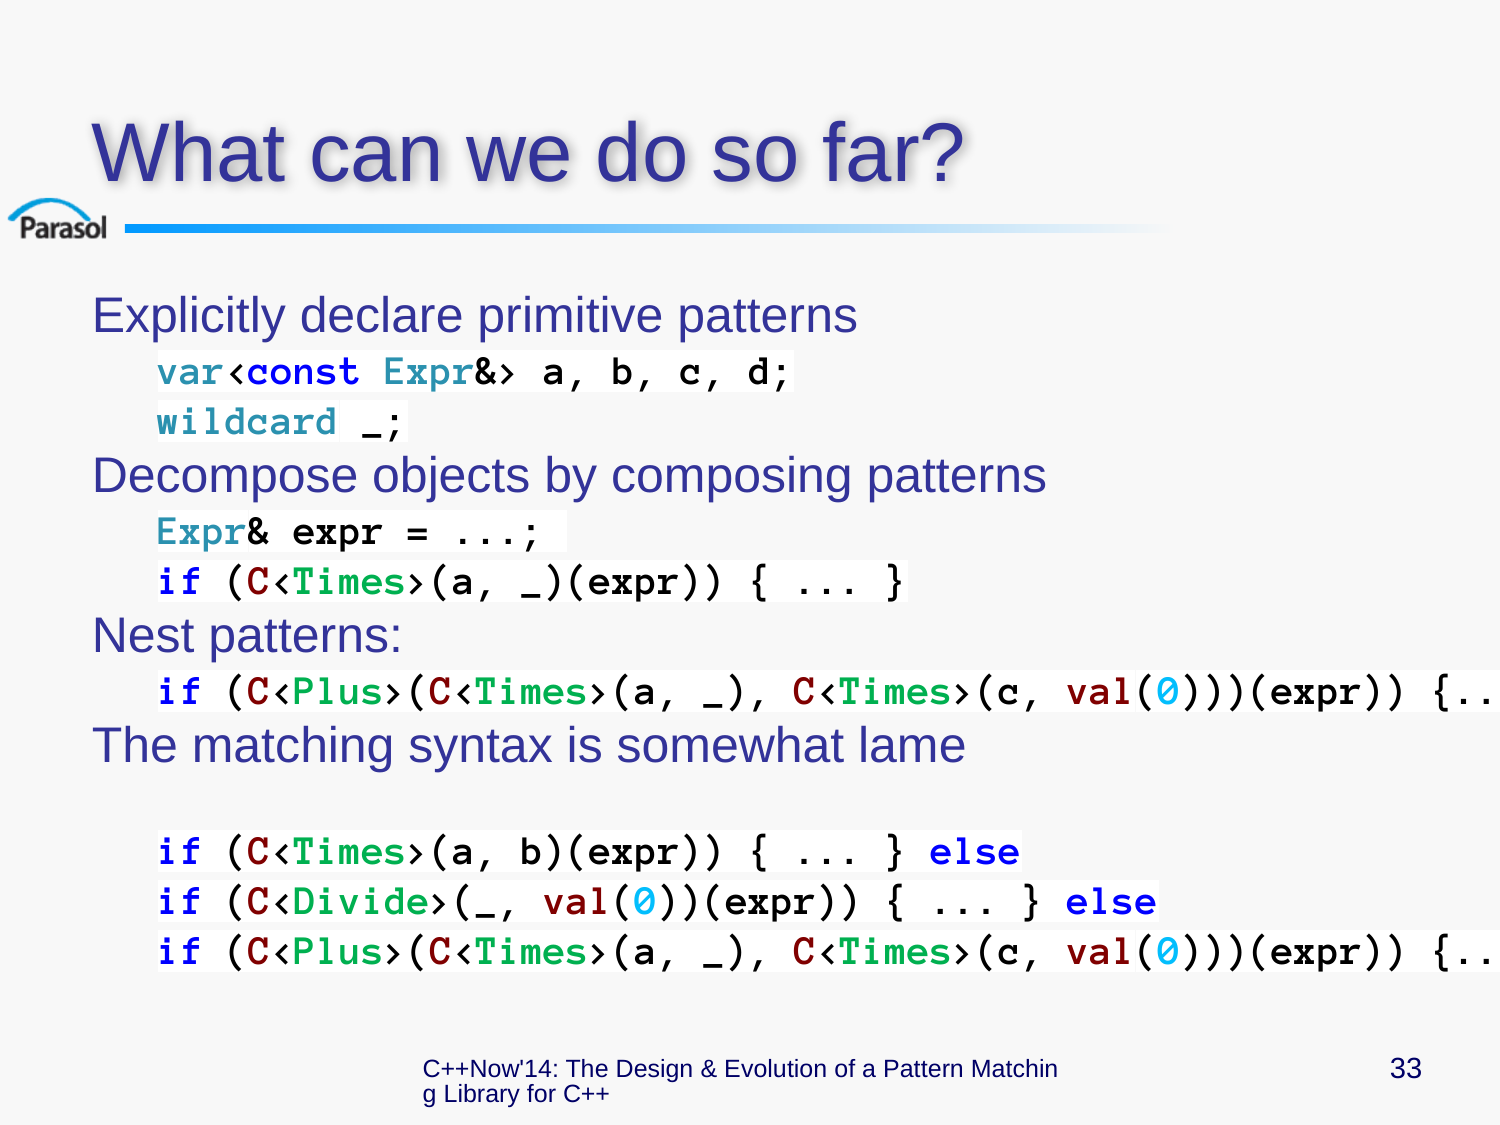

# What can we do so far?
Explicitly declare primitive patterns
var<const Expr&> a, b, c, d;
wildcard _;
Decompose objects by composing patterns
Expr& expr = ...;
if (C<Times>(a, _)(expr)) { ... }
Nest patterns:
if (C<Plus>(C<Times>(a, _), C<Times>(c, val(0)))(expr)) {...}
The matching syntax is somewhat lame
if (C<Times>(a, b)(expr)) { ... } else
if (C<Divide>(_, val(0))(expr)) { ... } else
if (C<Plus>(C<Times>(a, _), C<Times>(c, val(0)))(expr)) {...}
C++Now'14: The Design & Evolution of a Pattern Matching Library for C++
33